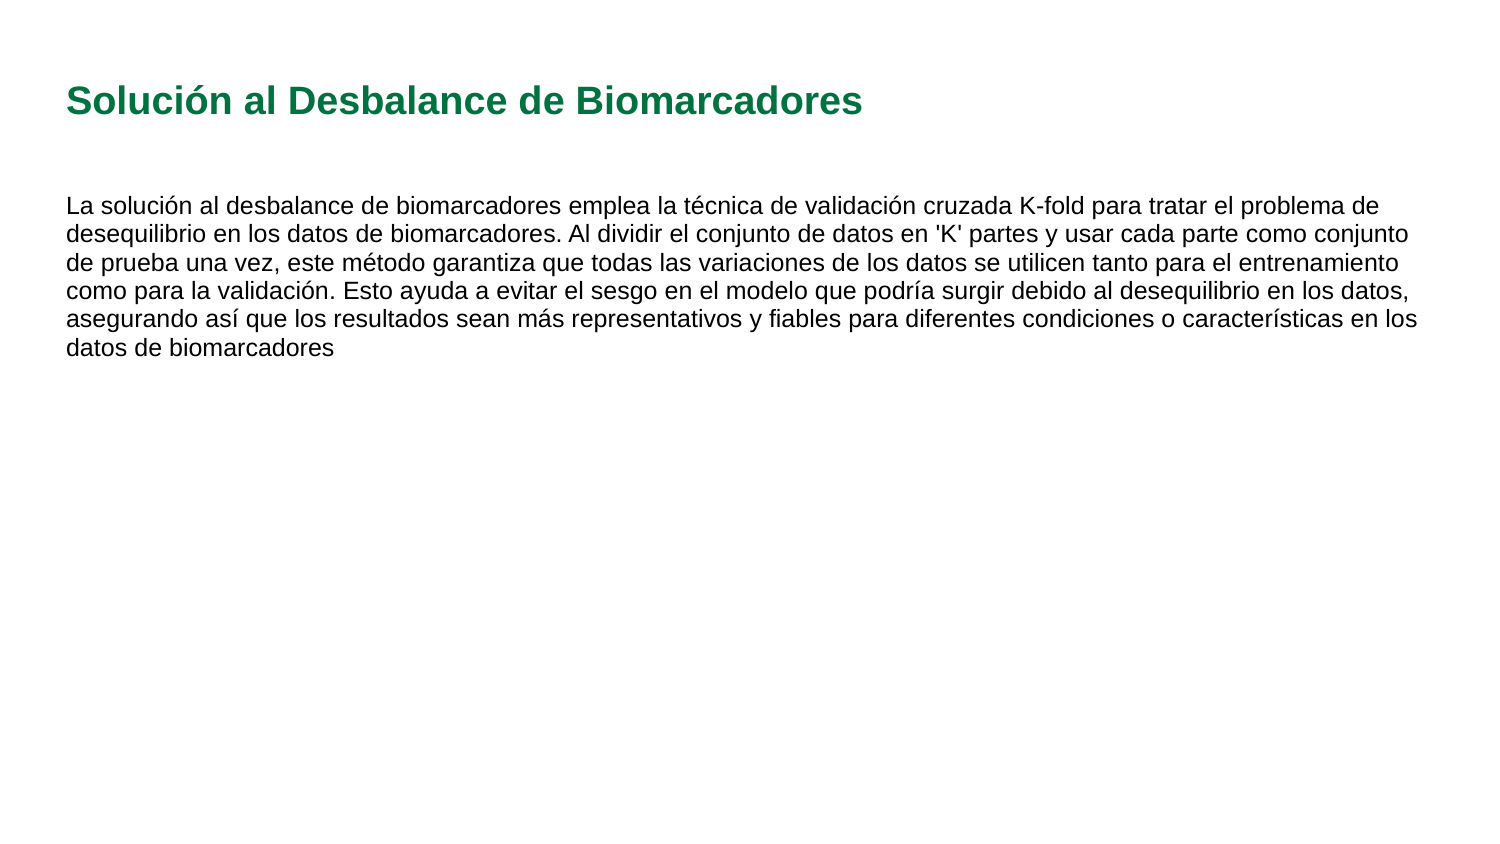

# Solución al Desbalance de Biomarcadores

La solución al desbalance de biomarcadores emplea la técnica de validación cruzada K-fold para tratar el problema de desequilibrio en los datos de biomarcadores. Al dividir el conjunto de datos en 'K' partes y usar cada parte como conjunto de prueba una vez, este método garantiza que todas las variaciones de los datos se utilicen tanto para el entrenamiento como para la validación. Esto ayuda a evitar el sesgo en el modelo que podría surgir debido al desequilibrio en los datos, asegurando así que los resultados sean más representativos y fiables para diferentes condiciones o características en los datos de biomarcadores